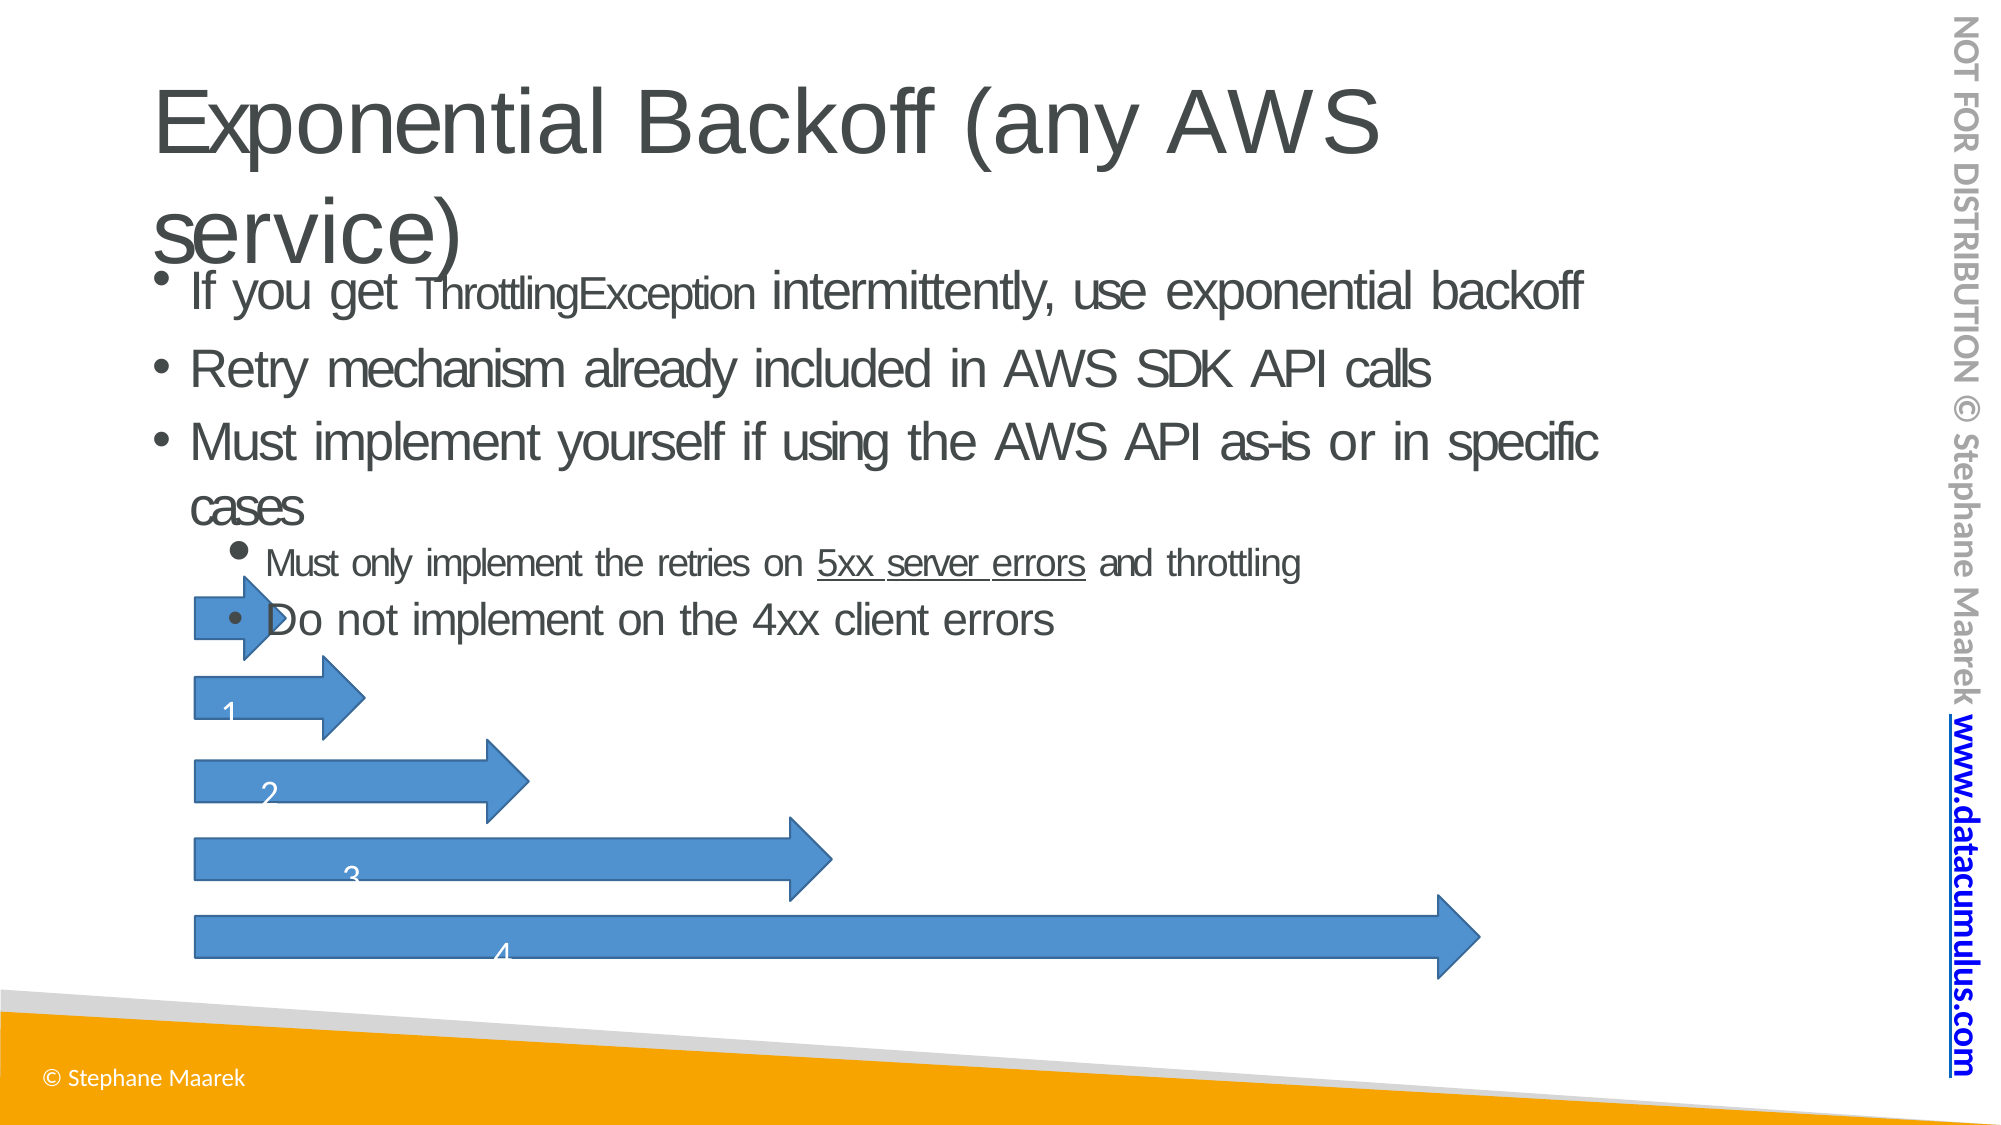

NOT FOR DISTRIBUTION © Stephane Maarek www.datacumulus.com
# Exponential Backoff (any AWS service)
If you get ThrottlingException intermittently, use exponential backoff
Retry mechanism already included in AWS SDK API calls
Must implement yourself if using the AWS API as-is or in specific cases
Must only implement the retries on 5xx server errors and throttling
Do not implement on the 4xx client errors
1
2
3
4
5

© Stephane Maarek